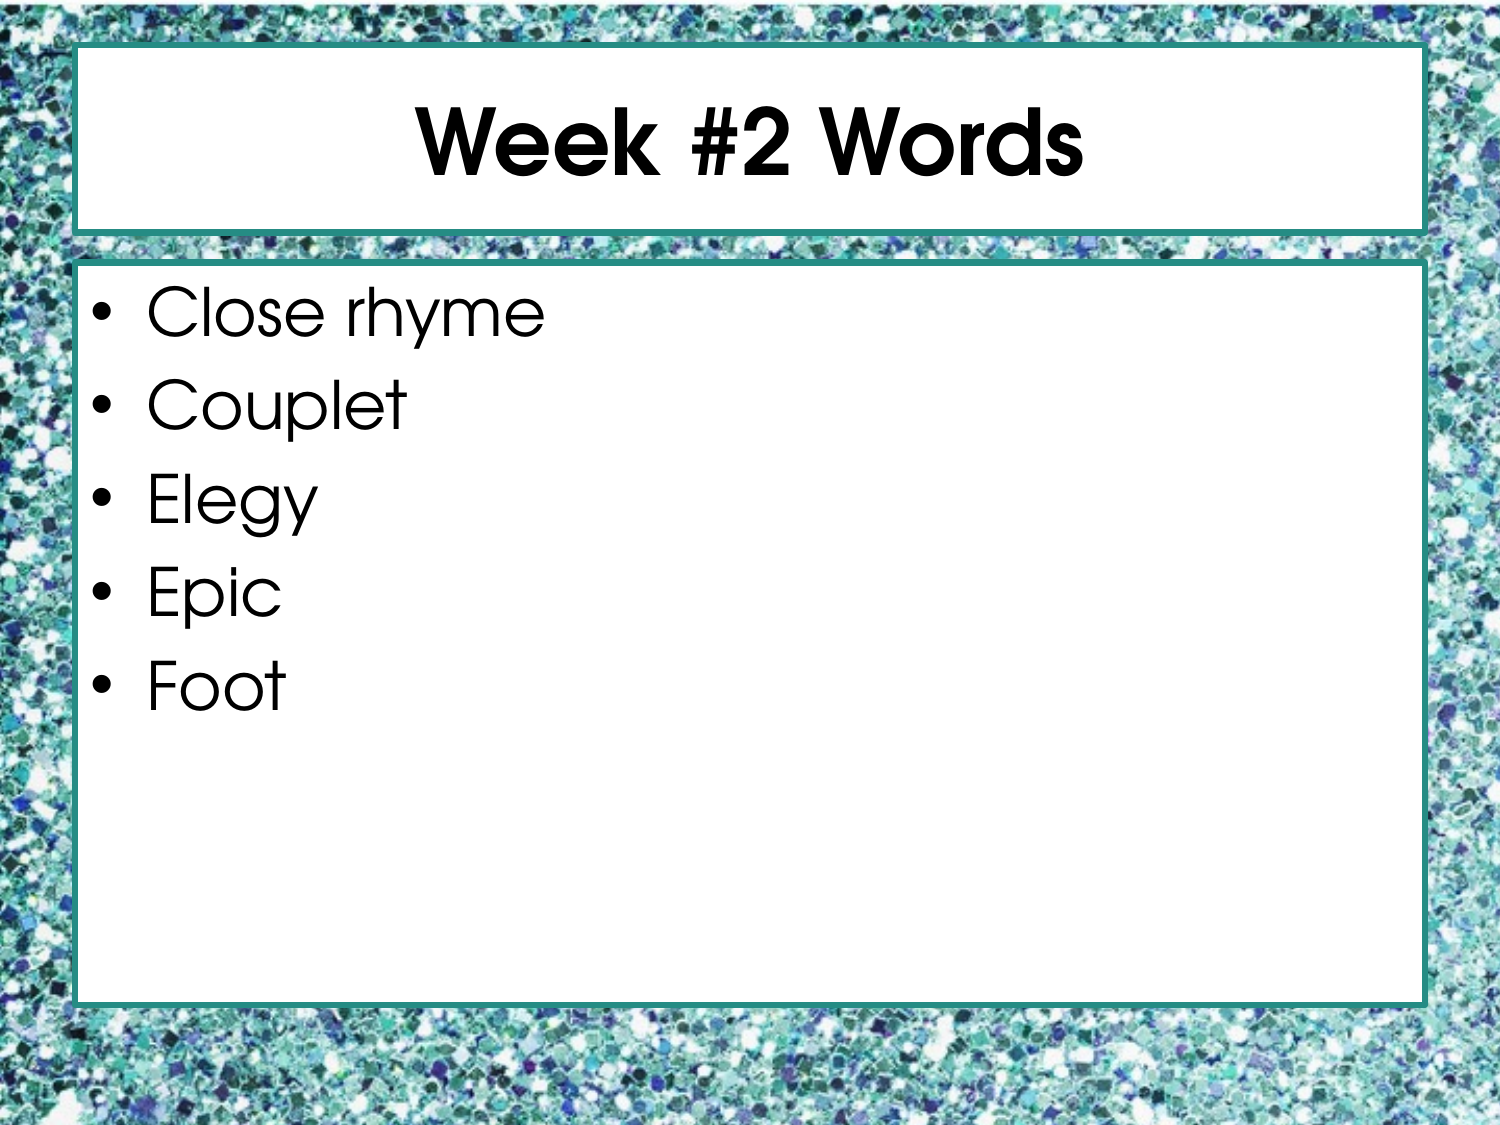

# Week #2 Words
Close rhyme
Couplet
Elegy
Epic
Foot